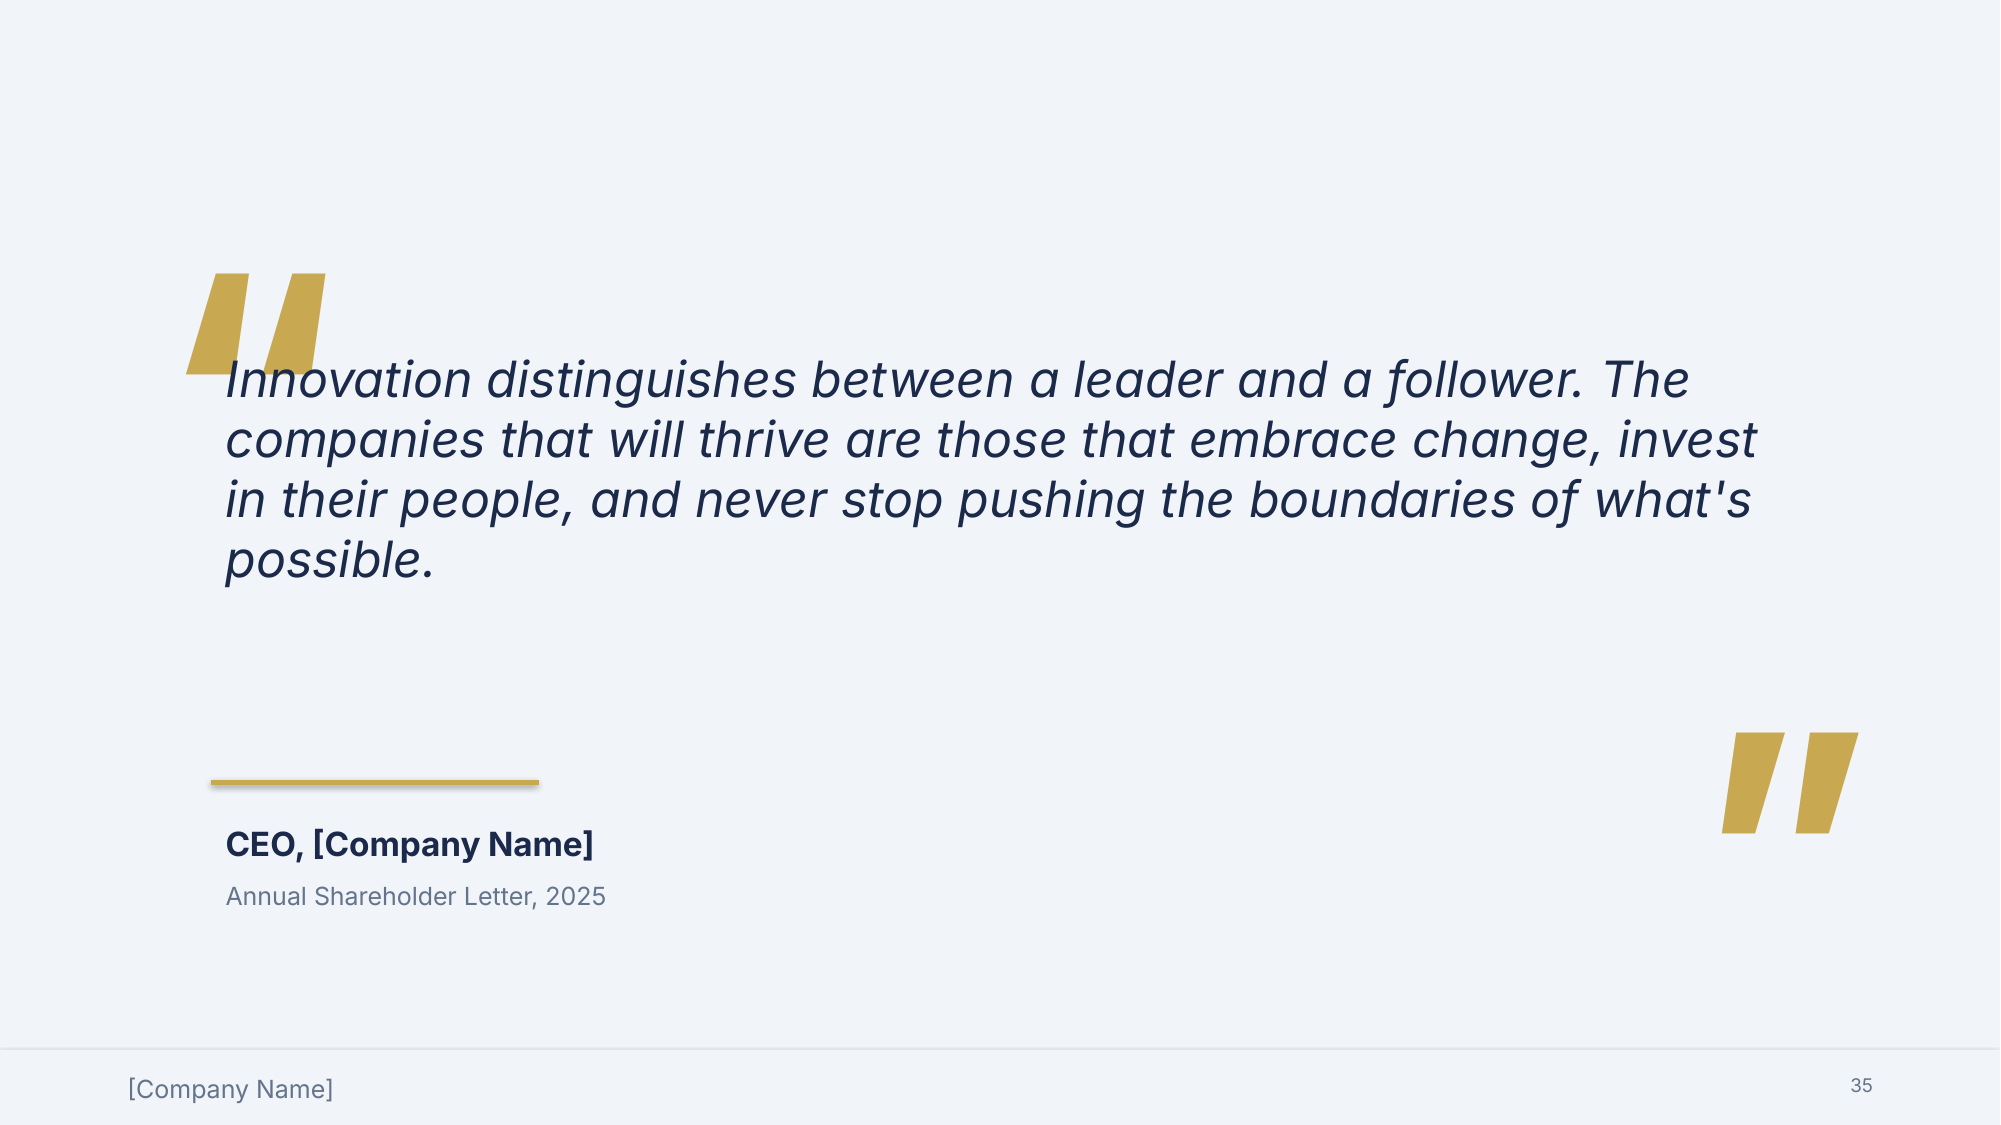

“
Innovation distinguishes between a leader and a follower. The companies that will thrive are those that embrace change, invest in their people, and never stop pushing the boundaries of what's possible.
”
CEO, [Company Name]
Annual Shareholder Letter, 2025

[Company Name]
35